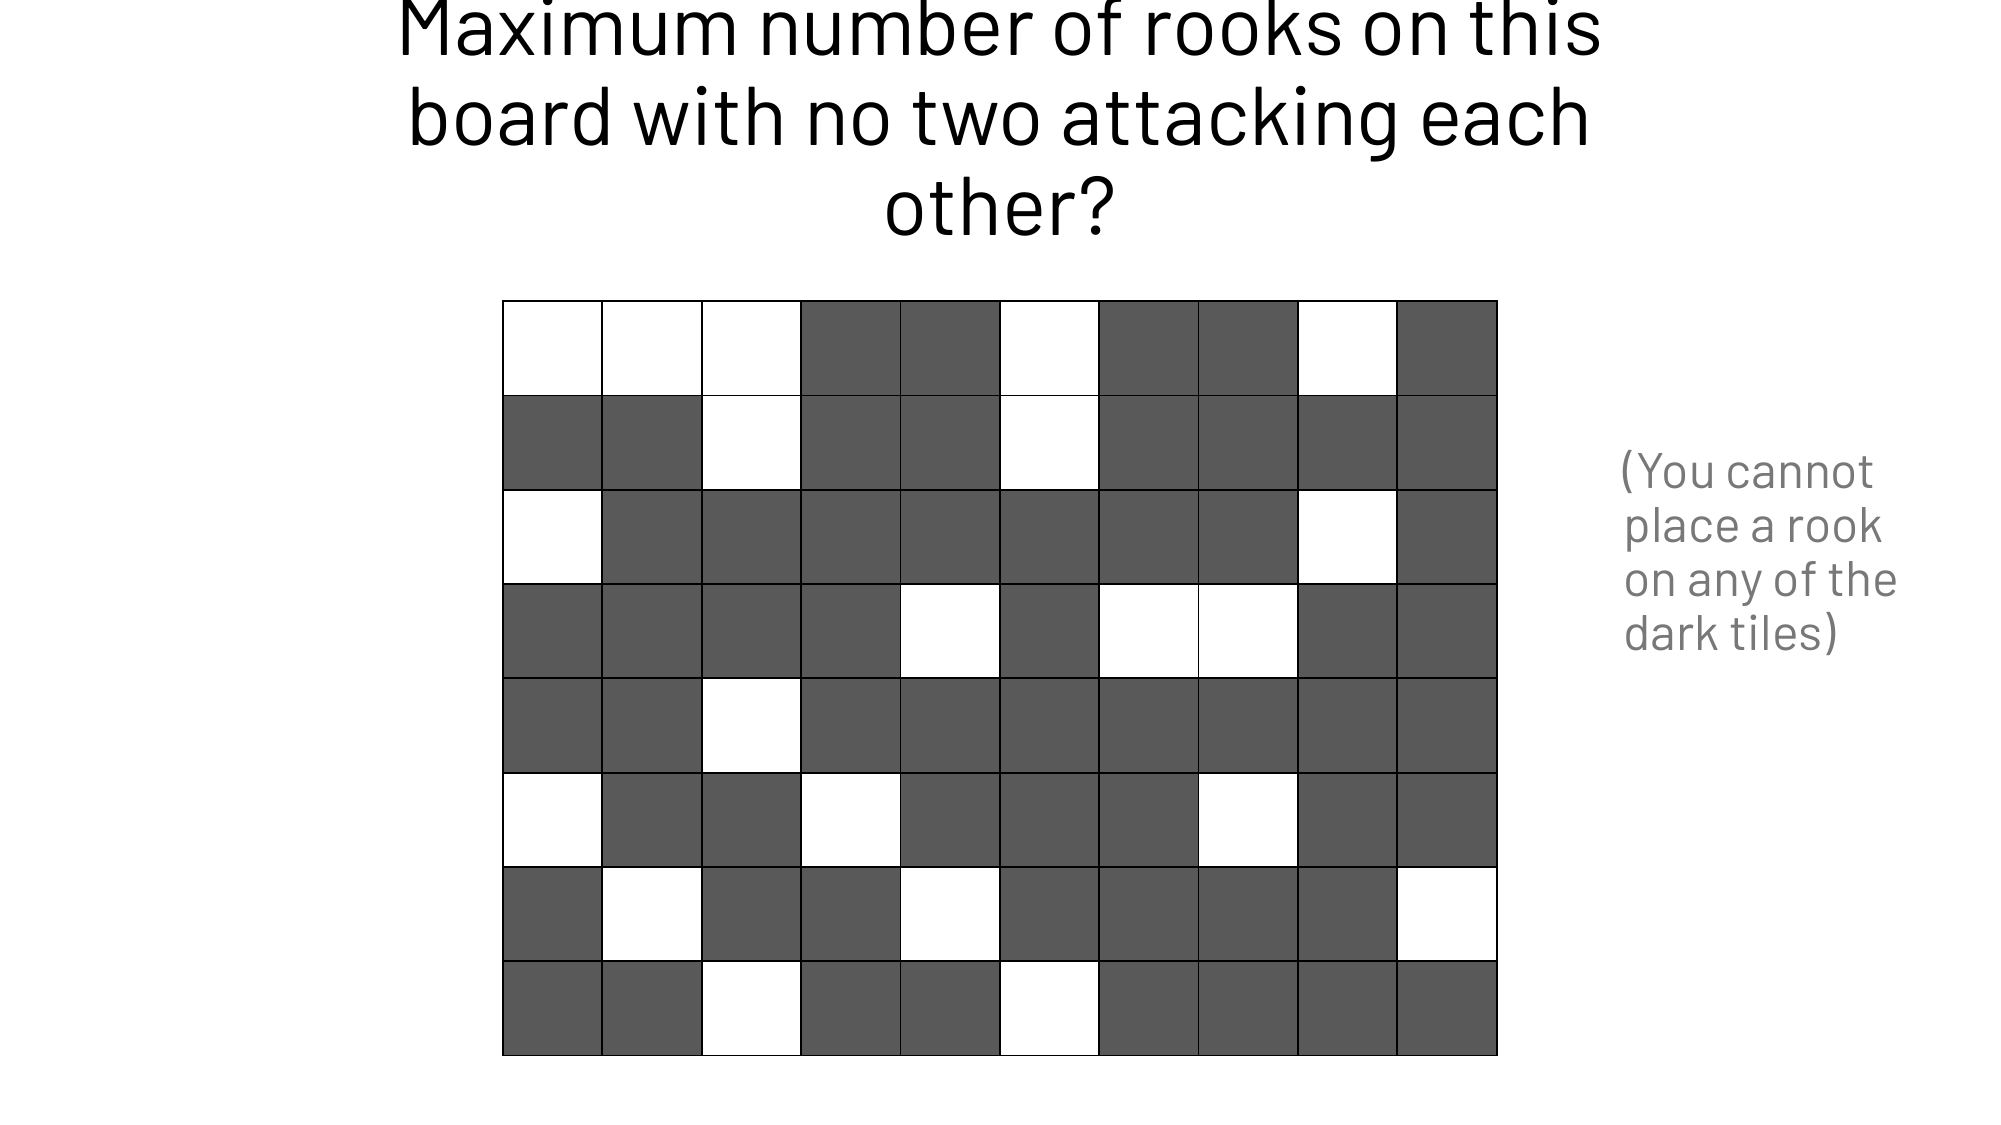

# Maximum number of rooks on this board with no two attacking each other?
|  |  |  |  |  |  |  |  |  |  |
| --- | --- | --- | --- | --- | --- | --- | --- | --- | --- |
|  |  |  |  |  |  |  |  |  |  |
|  |  |  |  |  |  |  |  |  |  |
|  |  |  |  |  |  |  |  |  |  |
|  |  |  |  |  |  |  |  |  |  |
|  |  |  |  |  |  |  |  |  |  |
|  |  |  |  |  |  |  |  |  |  |
|  |  |  |  |  |  |  |  |  |  |
(You cannot place a rook on any of the dark tiles)